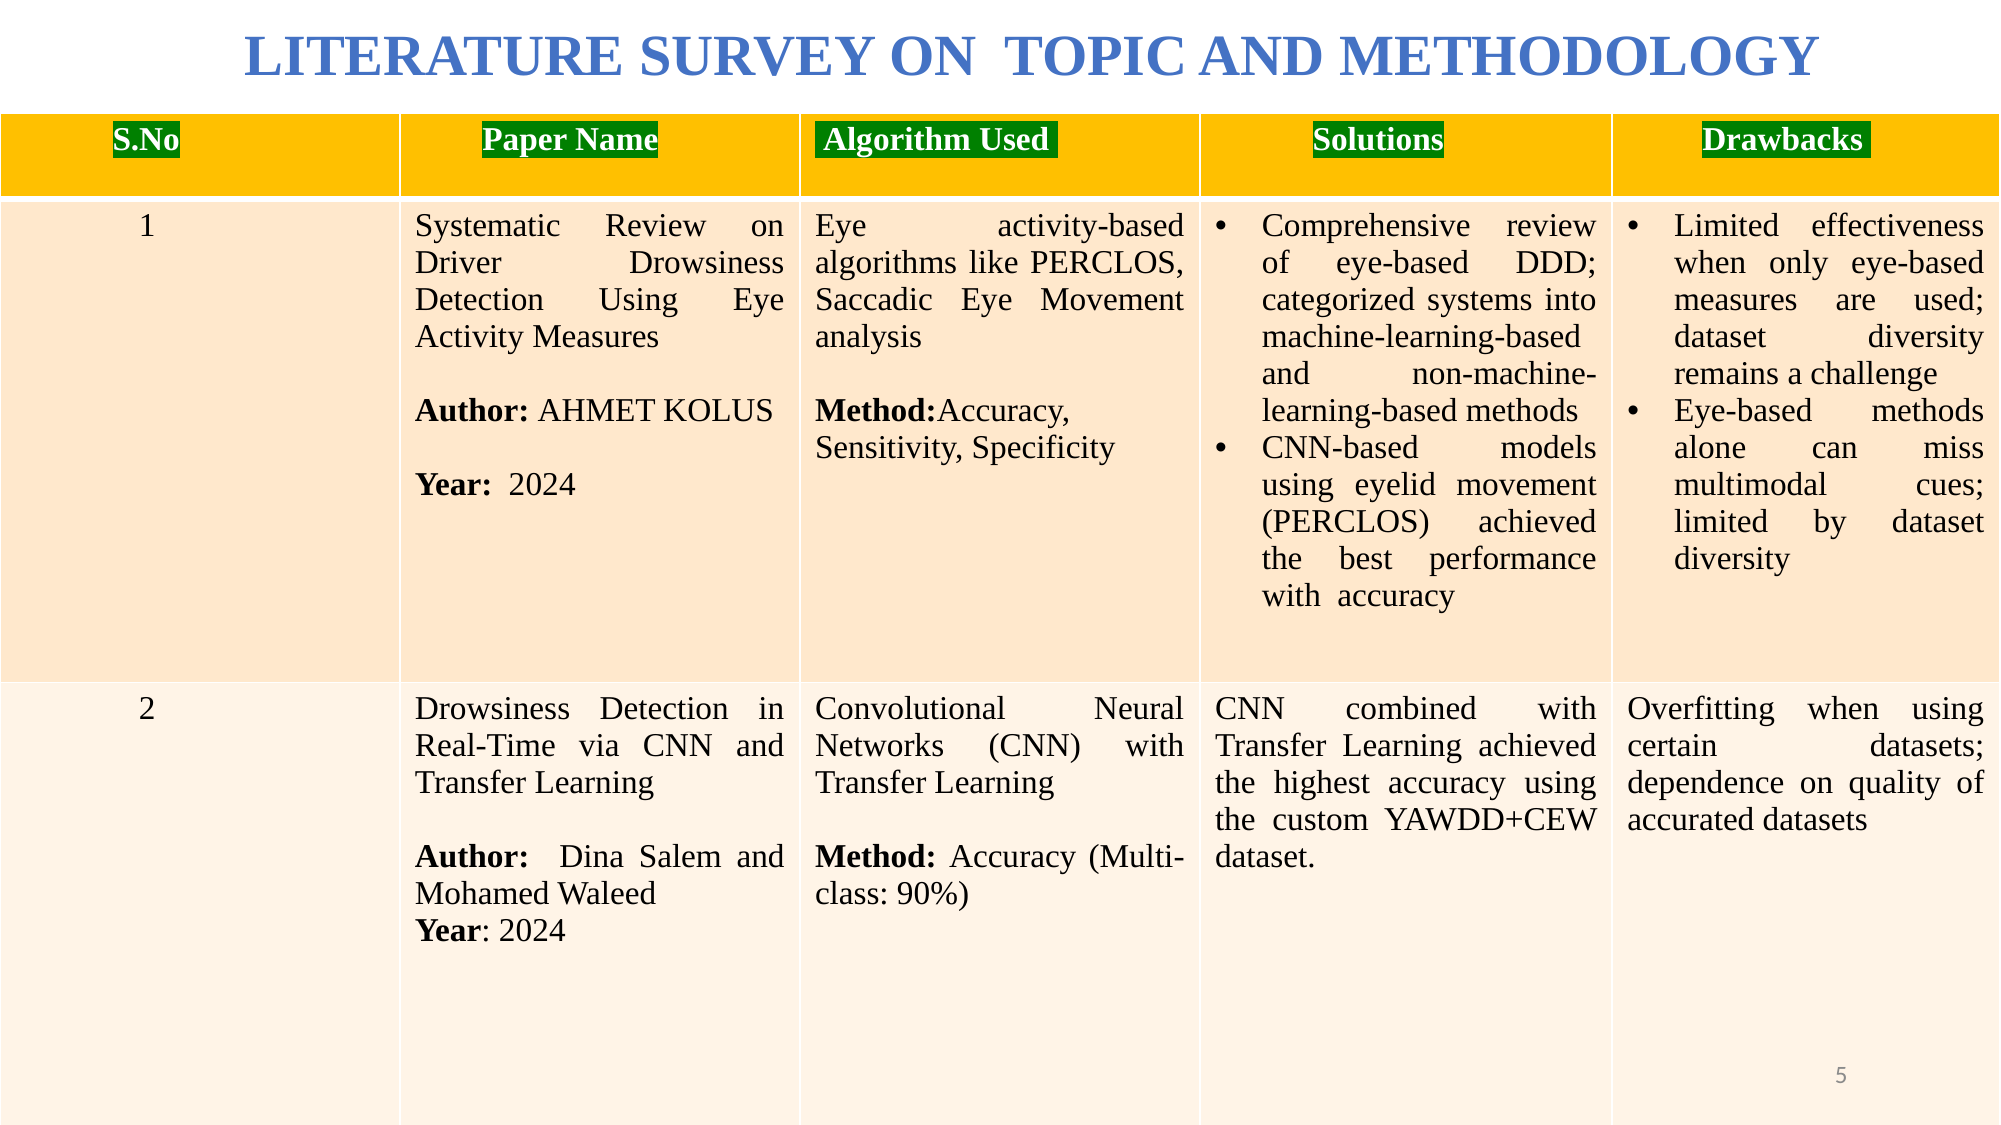

# LITERATURE SURVEY ON  TOPIC AND METHODOLOGY
| S.No | Paper Name | Algorithm Used | Solutions | Drawbacks |
| --- | --- | --- | --- | --- |
| 1 | Systematic Review on Driver Drowsiness Detection Using Eye Activity Measures Author: AHMET KOLUS Year: 2024 | Eye activity-based algorithms like PERCLOS, Saccadic Eye Movement analysis Method:Accuracy, Sensitivity, Specificity | Comprehensive review of eye-based DDD; categorized systems into machine-learning-based and non-machine-learning-based methods​ CNN-based models using eyelid movement (PERCLOS) achieved the best performance with accuracy | Limited effectiveness when only eye-based measures are used; dataset diversity remains a challenge Eye-based methods alone can miss multimodal cues; limited by dataset diversity​​ |
| 2 | Drowsiness Detection in Real-Time via CNN and Transfer Learning Author: Dina Salem and Mohamed Waleed Year: 2024 | Convolutional Neural Networks (CNN) with Transfer Learning Method: Accuracy (Multi-class: 90%) | CNN combined with Transfer Learning achieved the highest accuracy using the custom YAWDD+CEW dataset​. | Overfitting when using certain datasets; dependence on quality of accurated datasets​ |
5